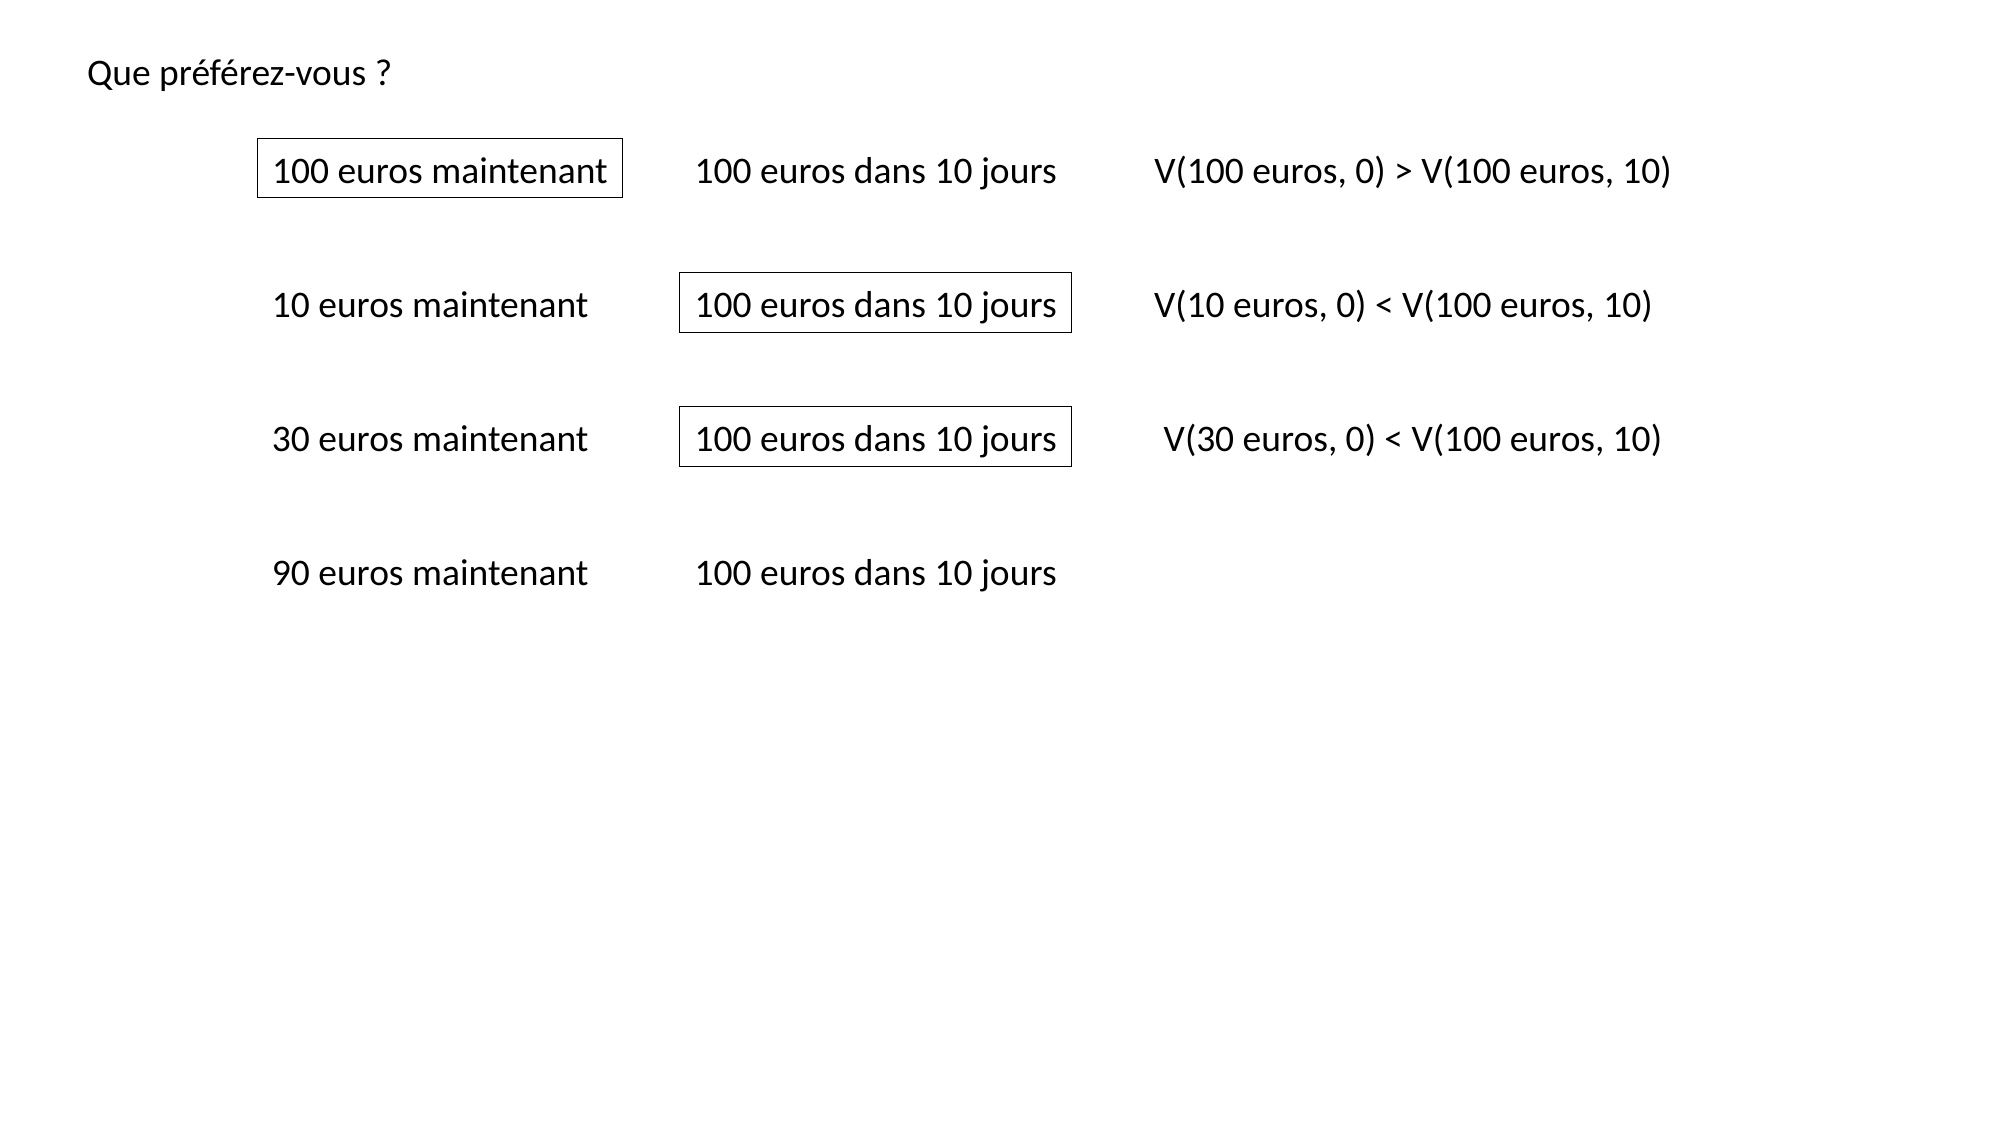

Que préférez-vous ?
100 euros maintenant
100 euros dans 10 jours
V(100 euros, 0) > V(100 euros, 10)
10 euros maintenant
100 euros dans 10 jours
V(10 euros, 0) < V(100 euros, 10)
30 euros maintenant
100 euros dans 10 jours
V(30 euros, 0) < V(100 euros, 10)
90 euros maintenant
100 euros dans 10 jours